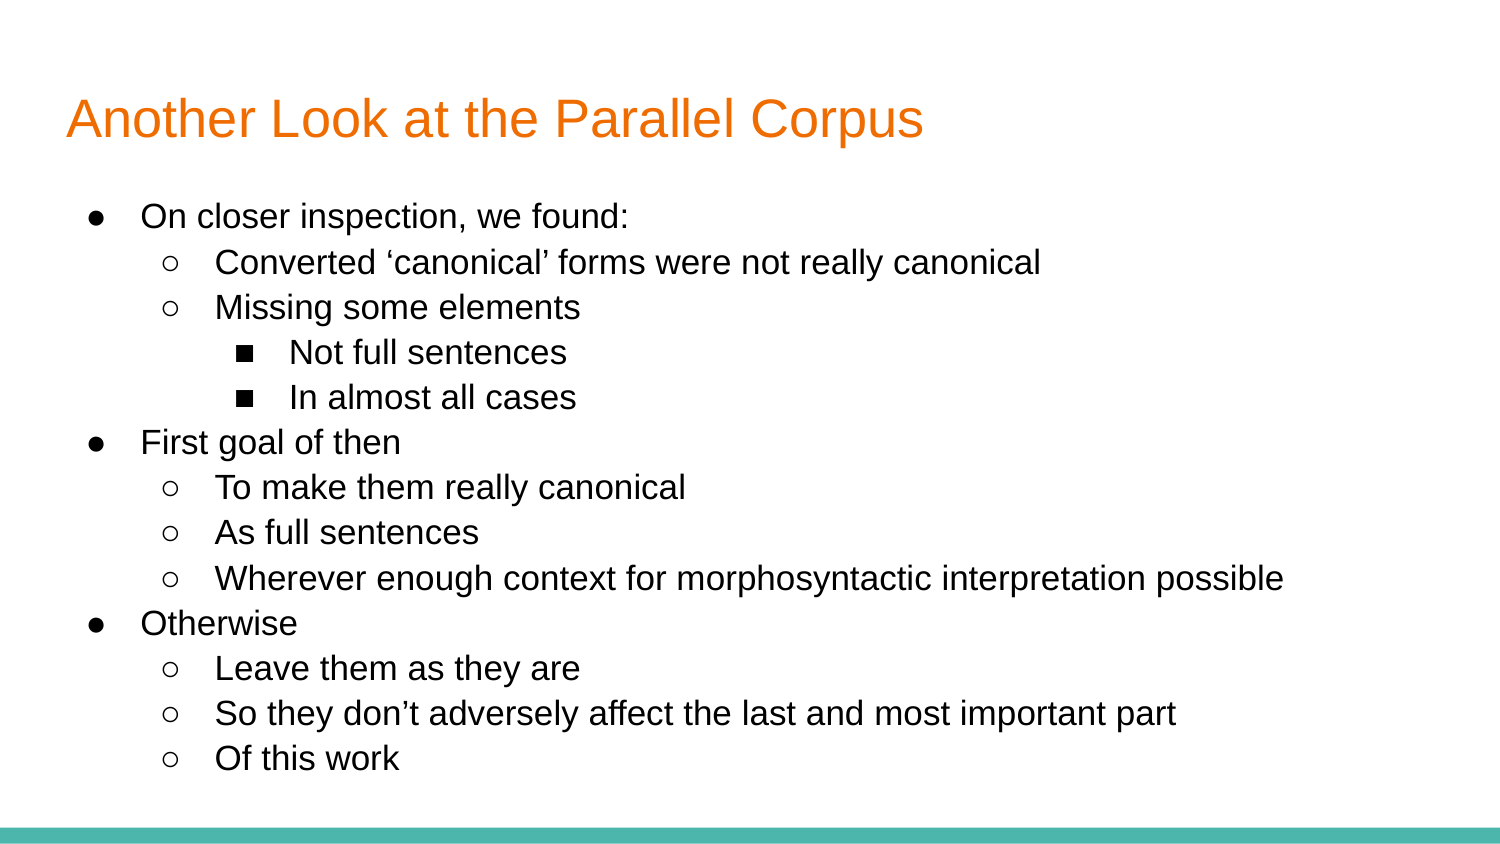

# Another Look at the Parallel Corpus
On closer inspection, we found:
Converted ‘canonical’ forms were not really canonical
Missing some elements
Not full sentences
In almost all cases
First goal of then
To make them really canonical
As full sentences
Wherever enough context for morphosyntactic interpretation possible
Otherwise
Leave them as they are
So they don’t adversely affect the last and most important part
Of this work